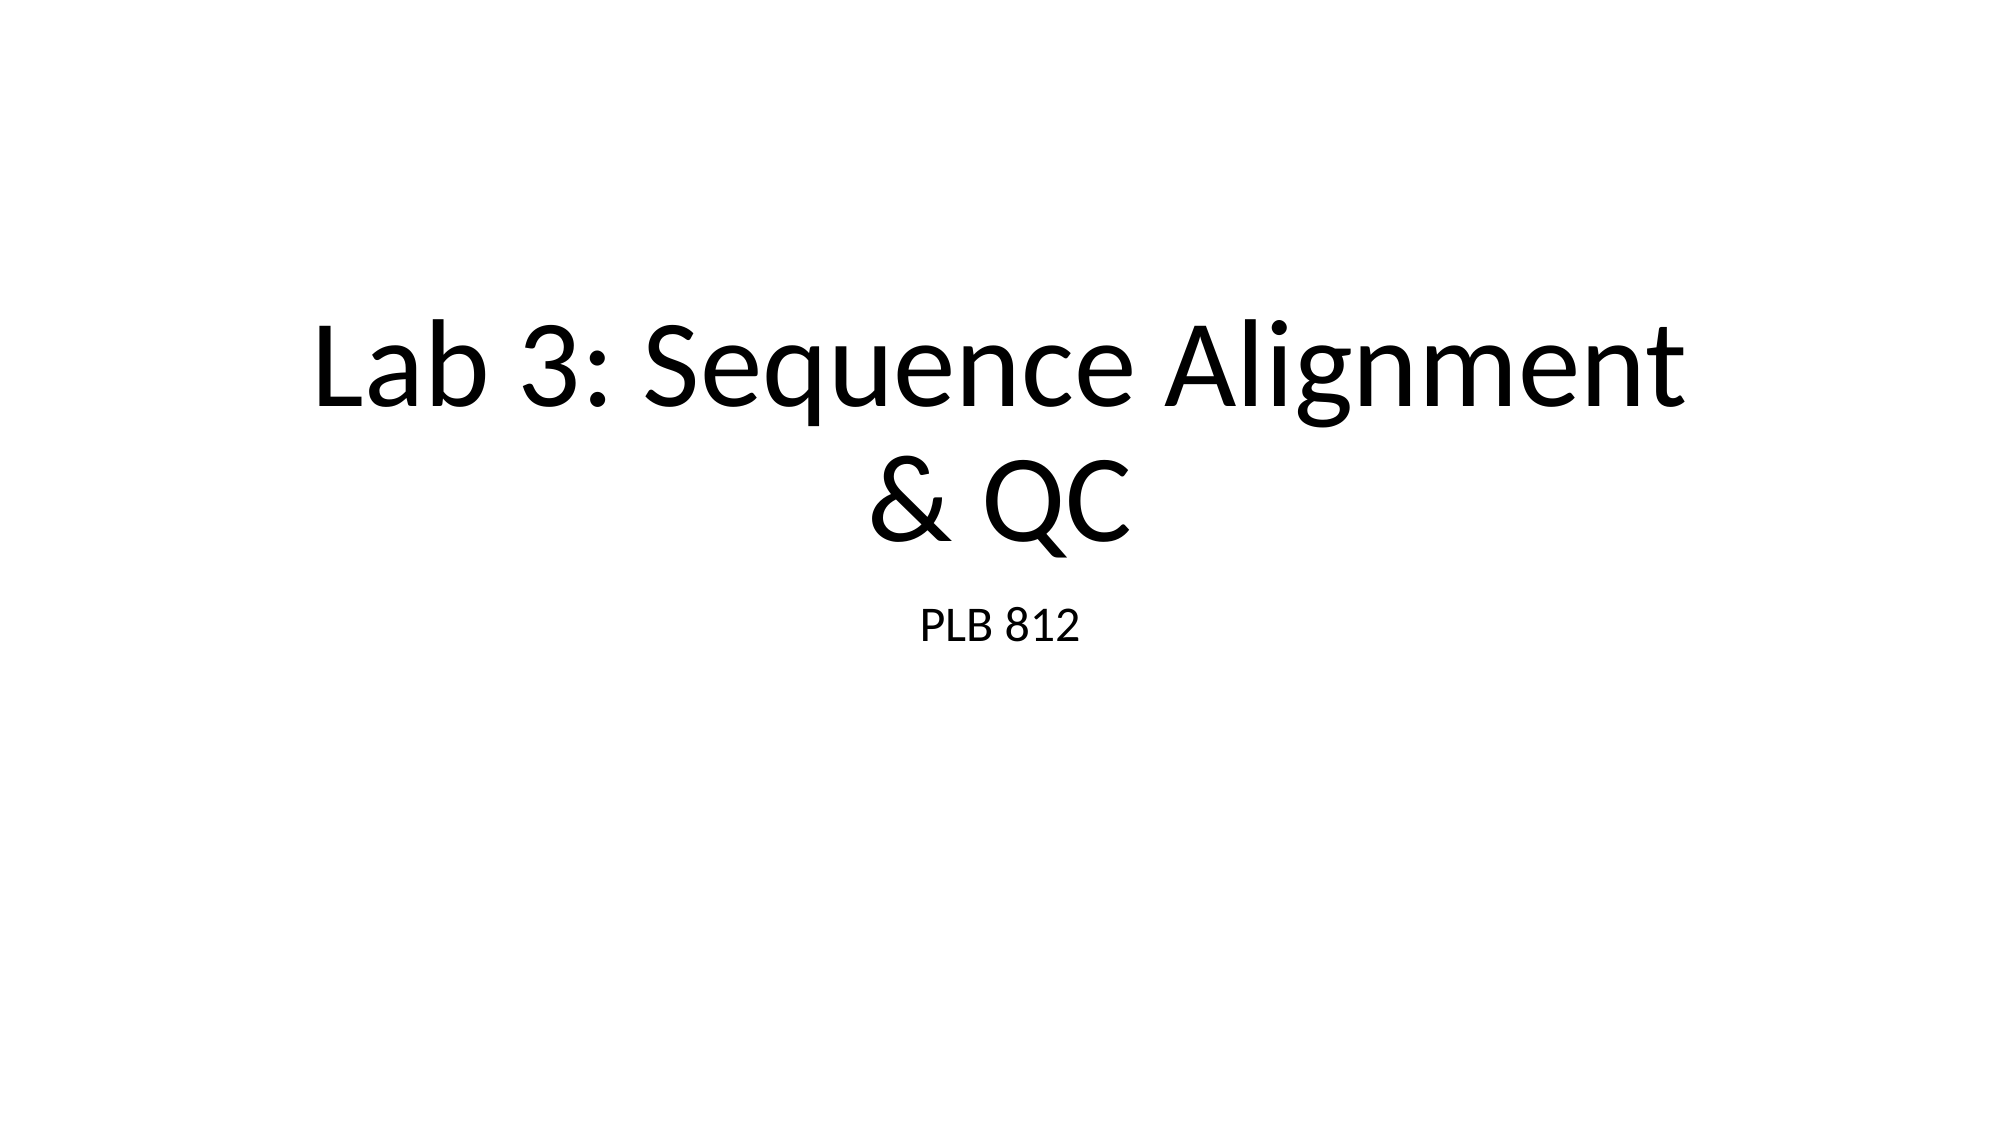

# Lab 3: Sequence Alignment & QC
PLB 812